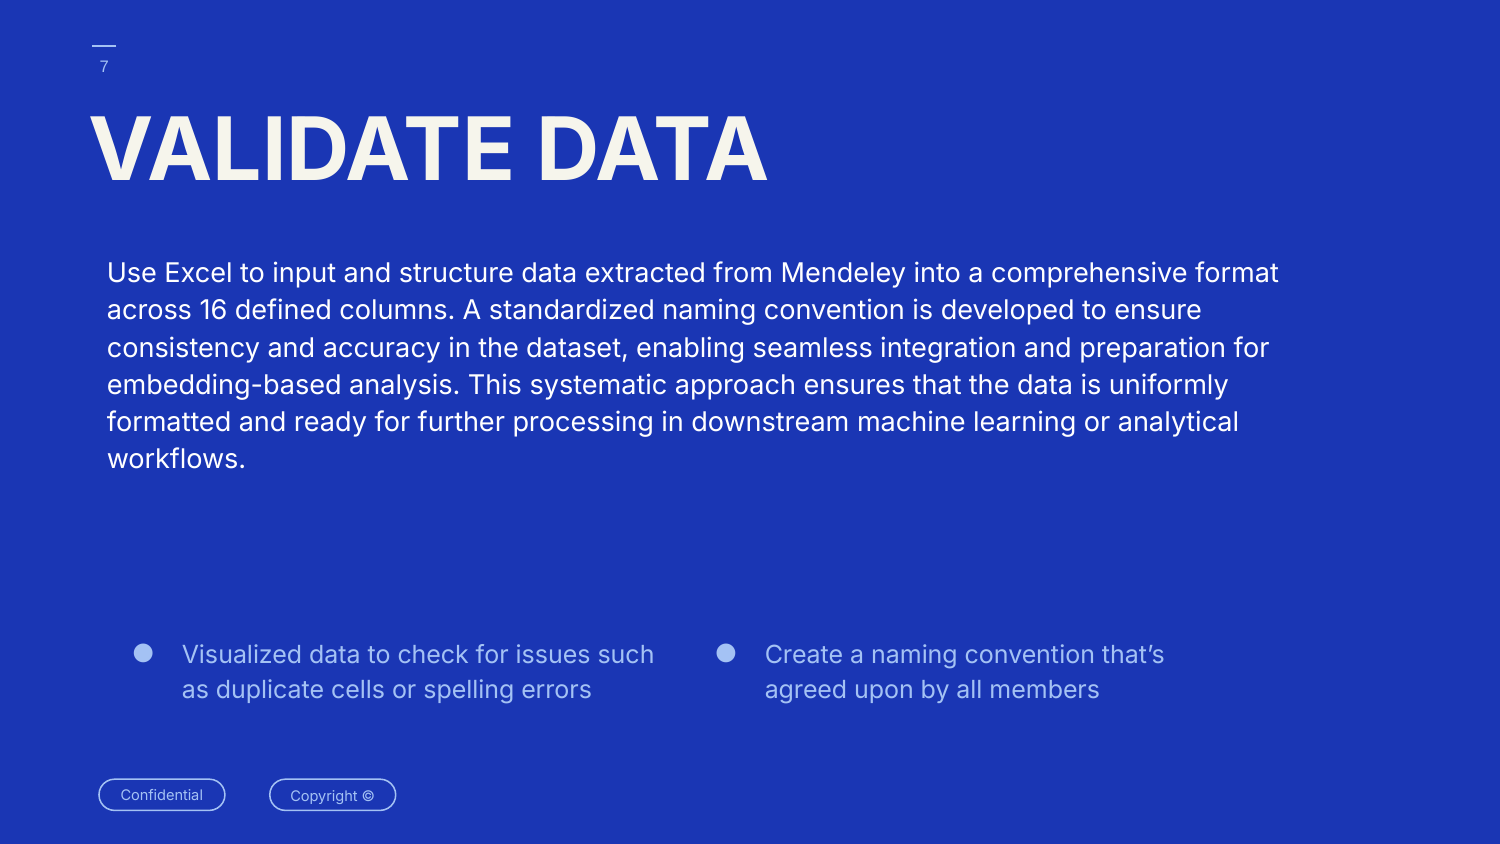

7
# VALIDATE DATA

Use Excel to input and structure data extracted from Mendeley into a comprehensive format across 16 defined columns. A standardized naming convention is developed to ensure consistency and accuracy in the dataset, enabling seamless integration and preparation for embedding-based analysis. This systematic approach ensures that the data is uniformly formatted and ready for further processing in downstream machine learning or analytical workflows.
Visualized data to check for issues such as duplicate cells or spelling errors
Create a naming convention that’s agreed upon by all members